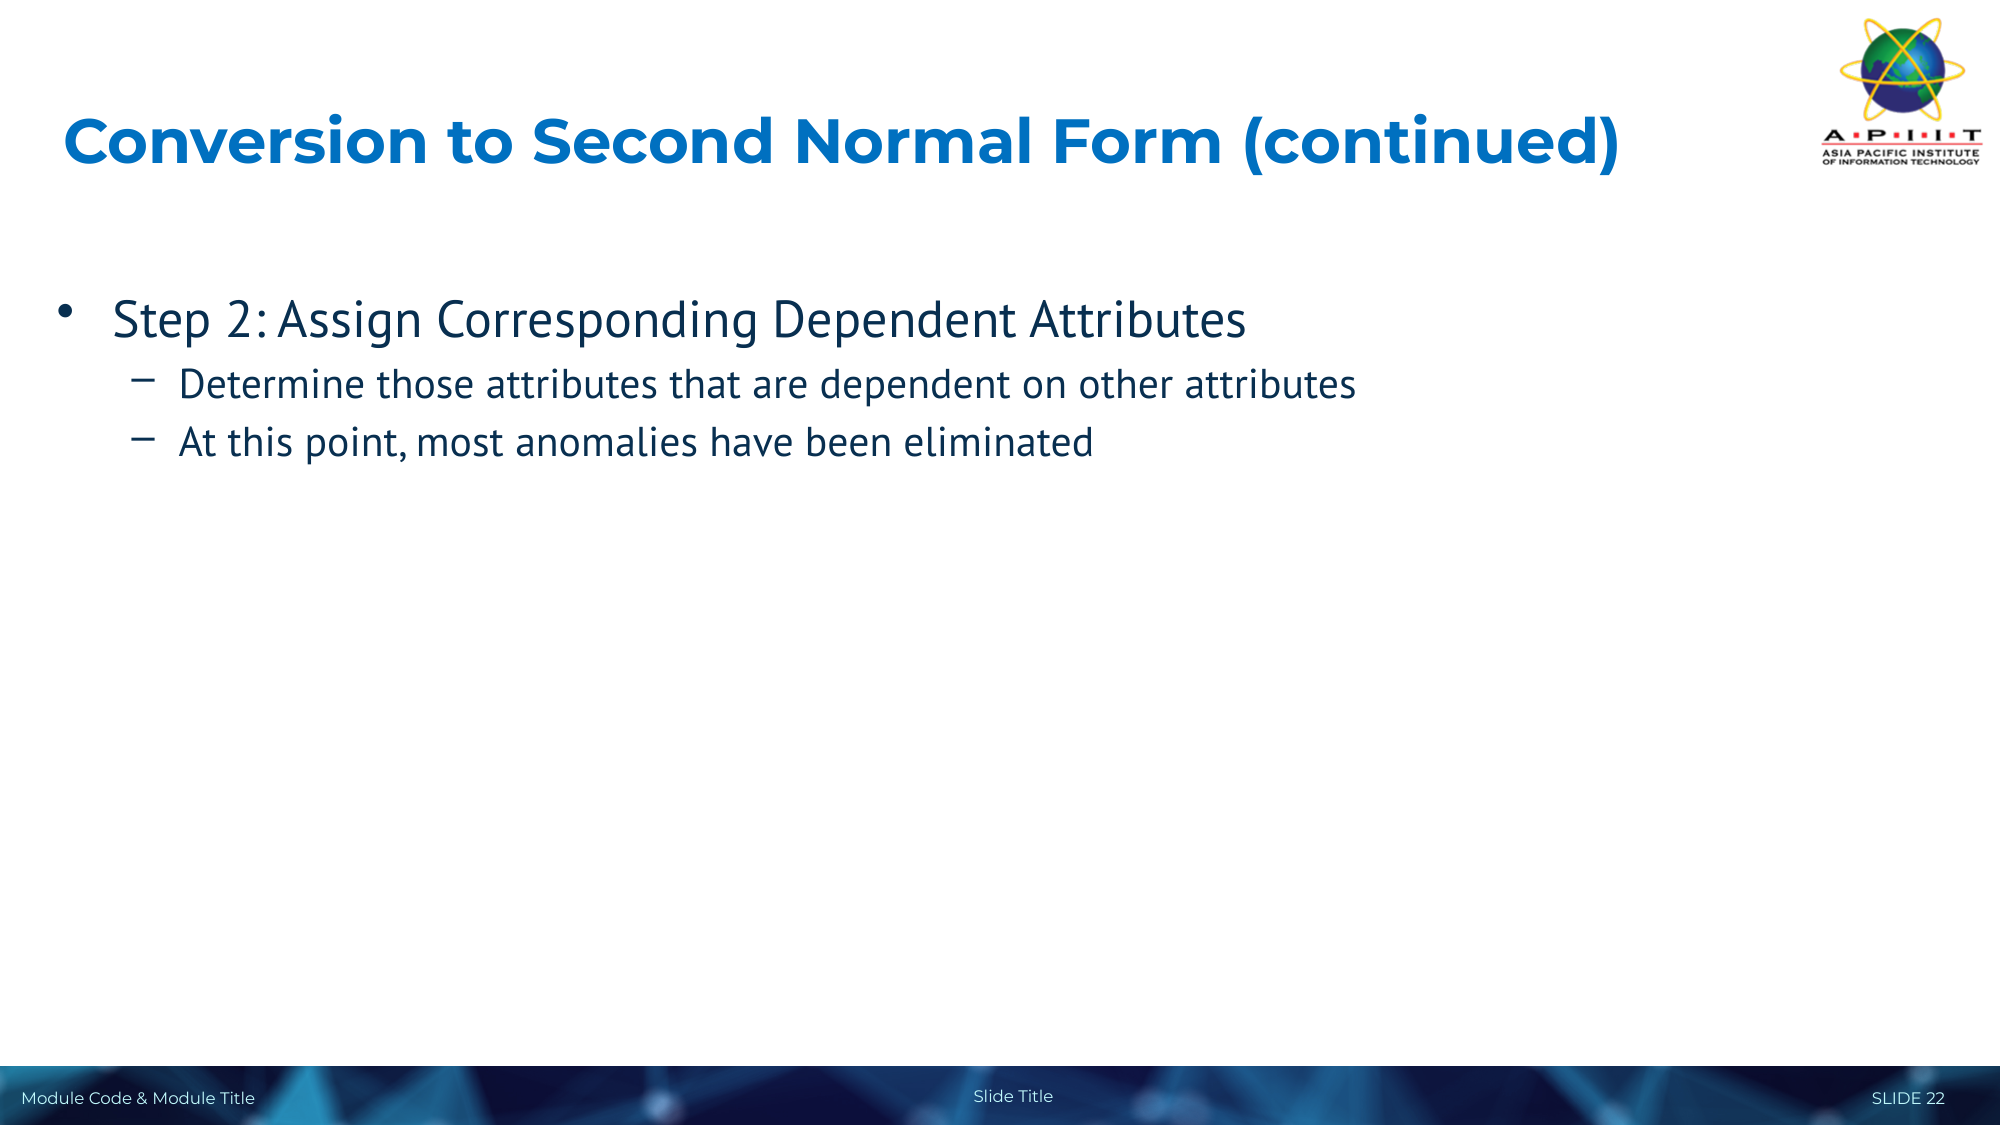

# Conversion to Second Normal Form (continued)
Step 2: Assign Corresponding Dependent Attributes
Determine those attributes that are dependent on other attributes
At this point, most anomalies have been eliminated